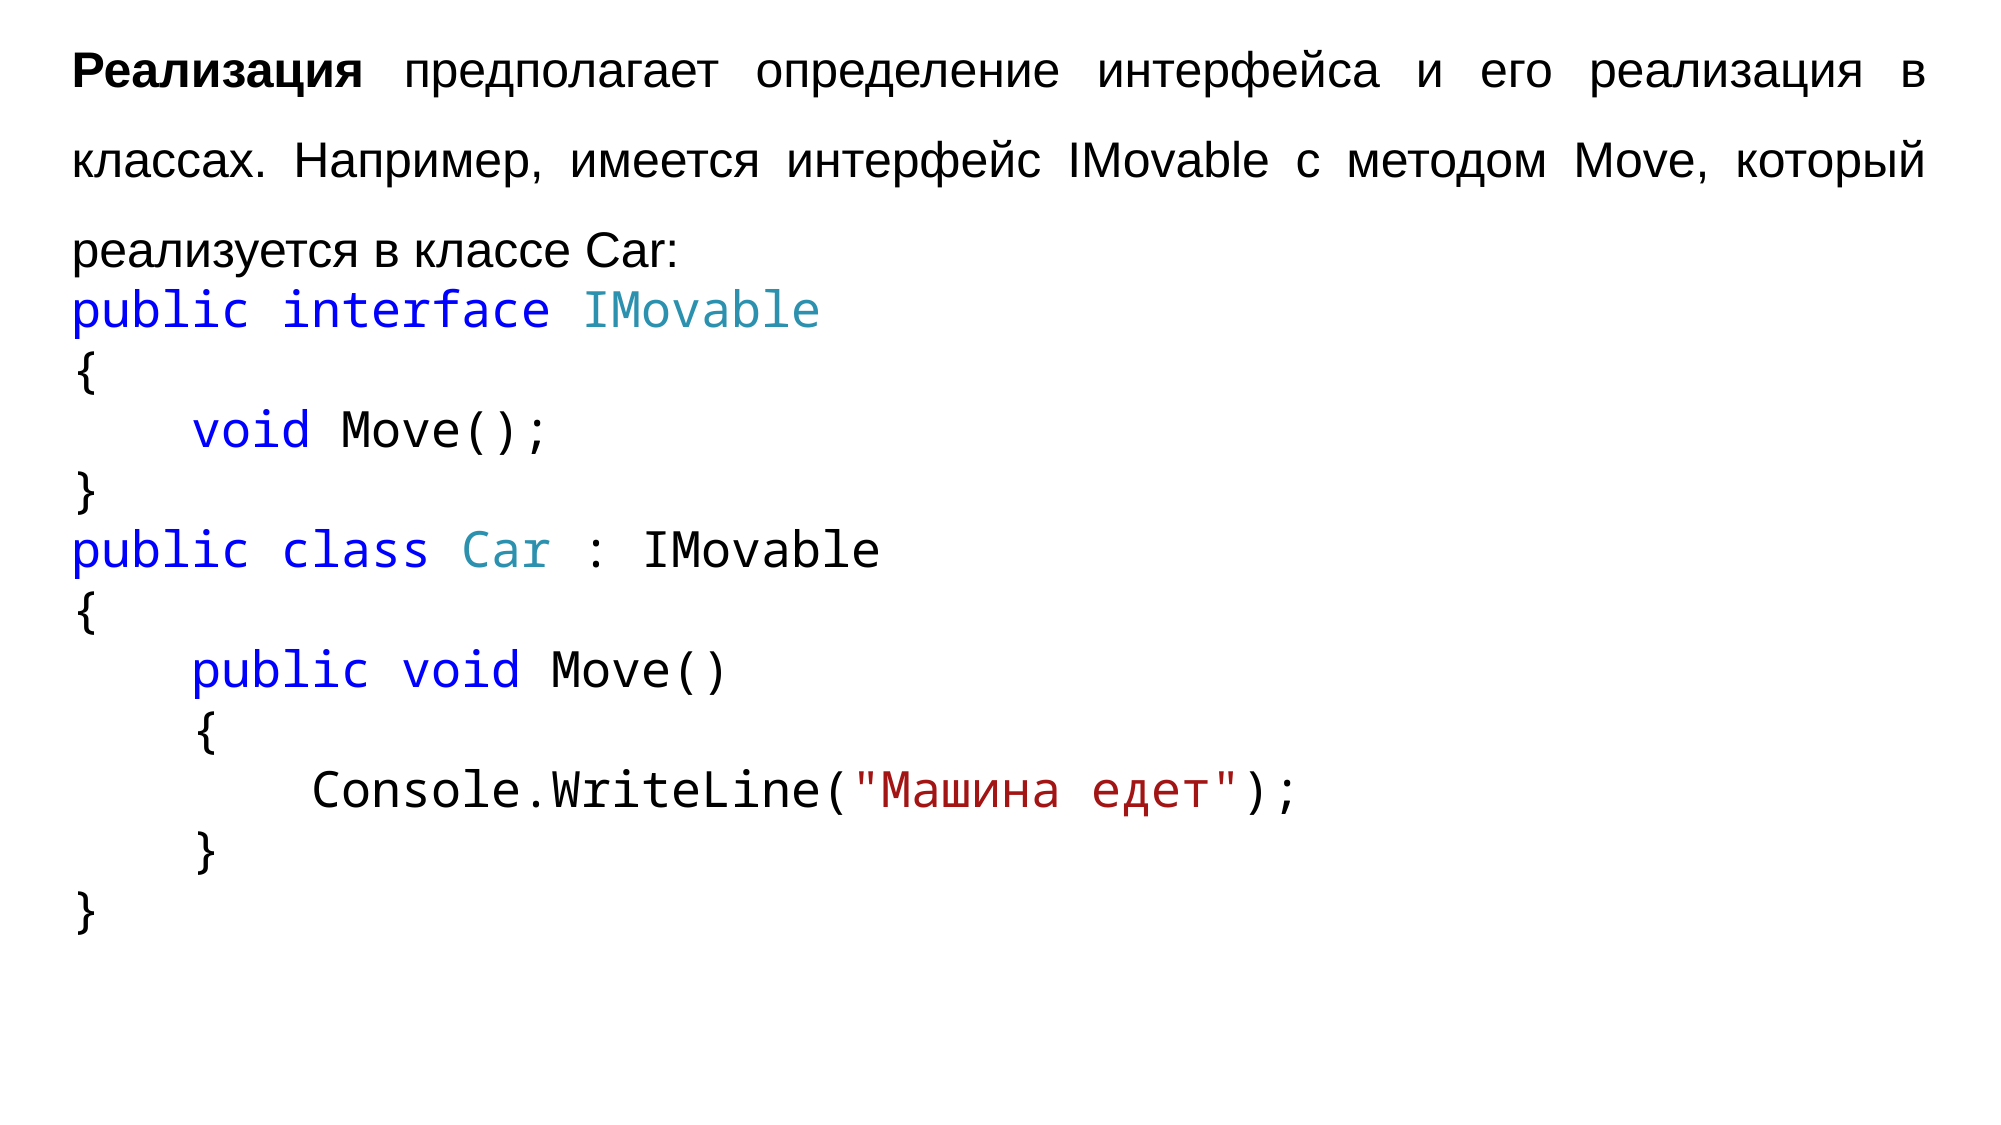

Реализация предполагает определение интерфейса и его реализация в классах. Например, имеется интерфейс IMovable с методом Move, который реализуется в классе Car:
public interface IMovable
{
    void Move();
}
public class Car : IMovable
{
    public void Move()
    {
        Console.WriteLine("Машина едет");
    }
}